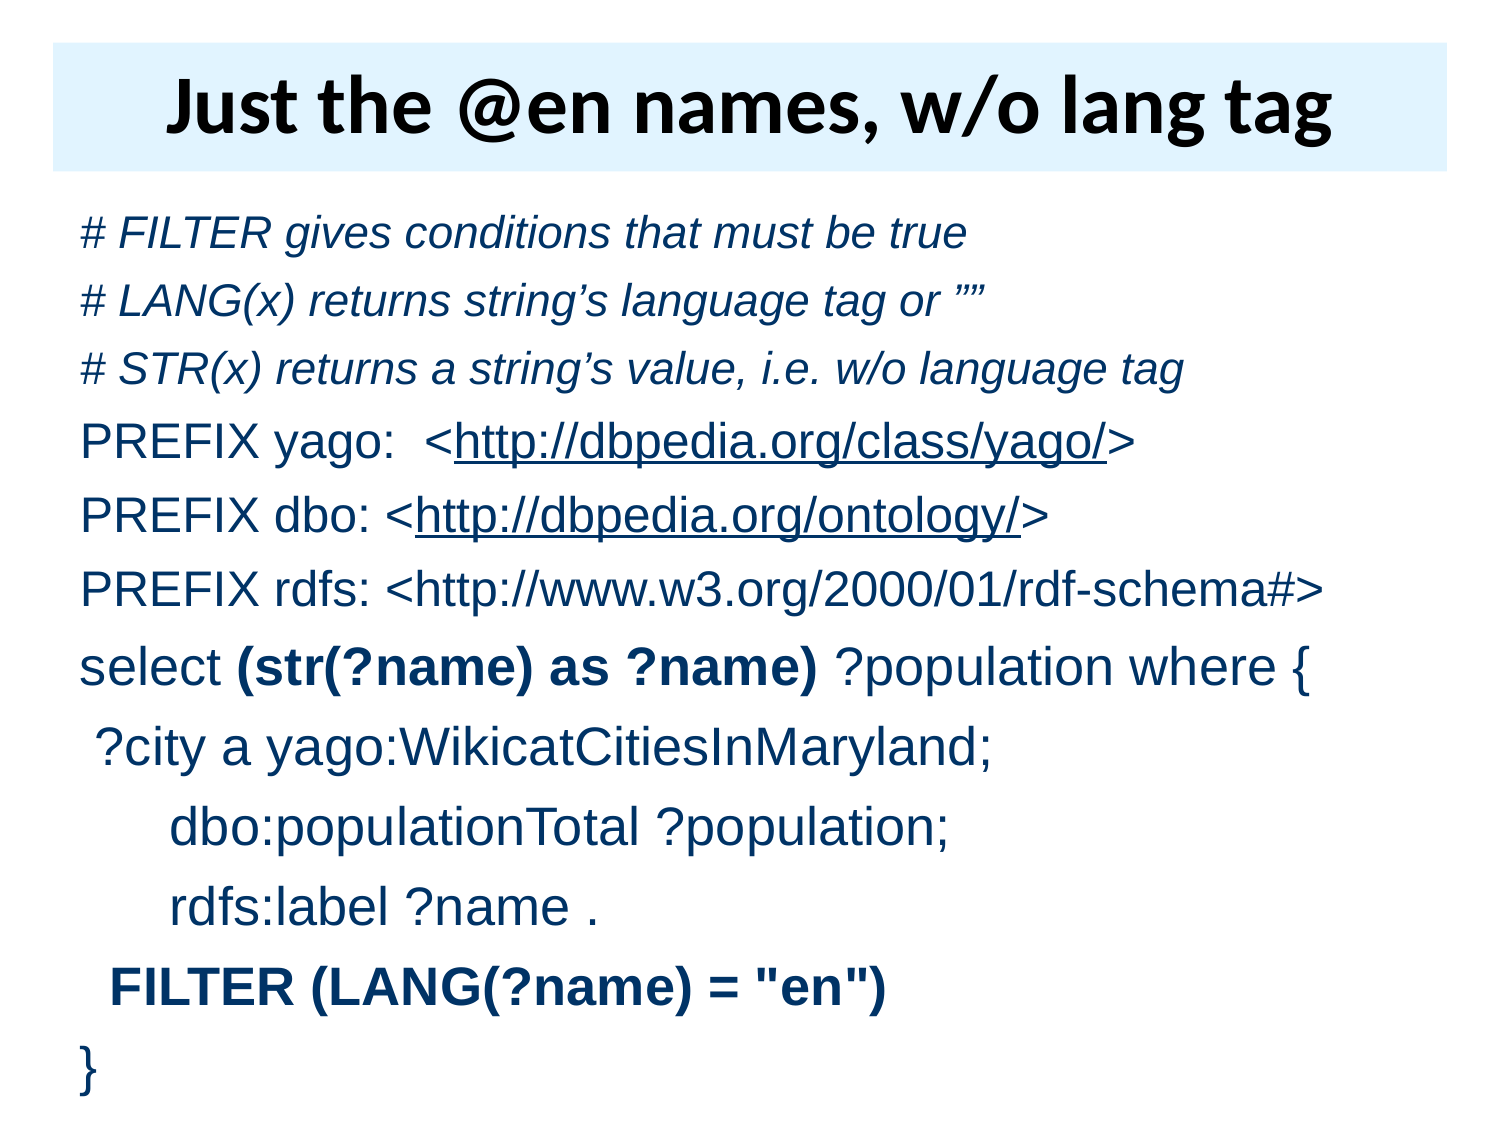

# Just the @en names, w/o lang tag
# FILTER gives conditions that must be true
# LANG(x) returns string’s language tag or ””
# STR(x) returns a string’s value, i.e. w/o language tag
PREFIX yago:  <http://dbpedia.org/class/yago/>
PREFIX dbo: <http://dbpedia.org/ontology/>
PREFIX rdfs: <http://www.w3.org/2000/01/rdf-schema#>
select (str(?name) as ?name) ?population where {
 ?city a yago:WikicatCitiesInMaryland;
      dbo:populationTotal ?population;
      rdfs:label ?name .
  FILTER (LANG(?name) = "en")
}